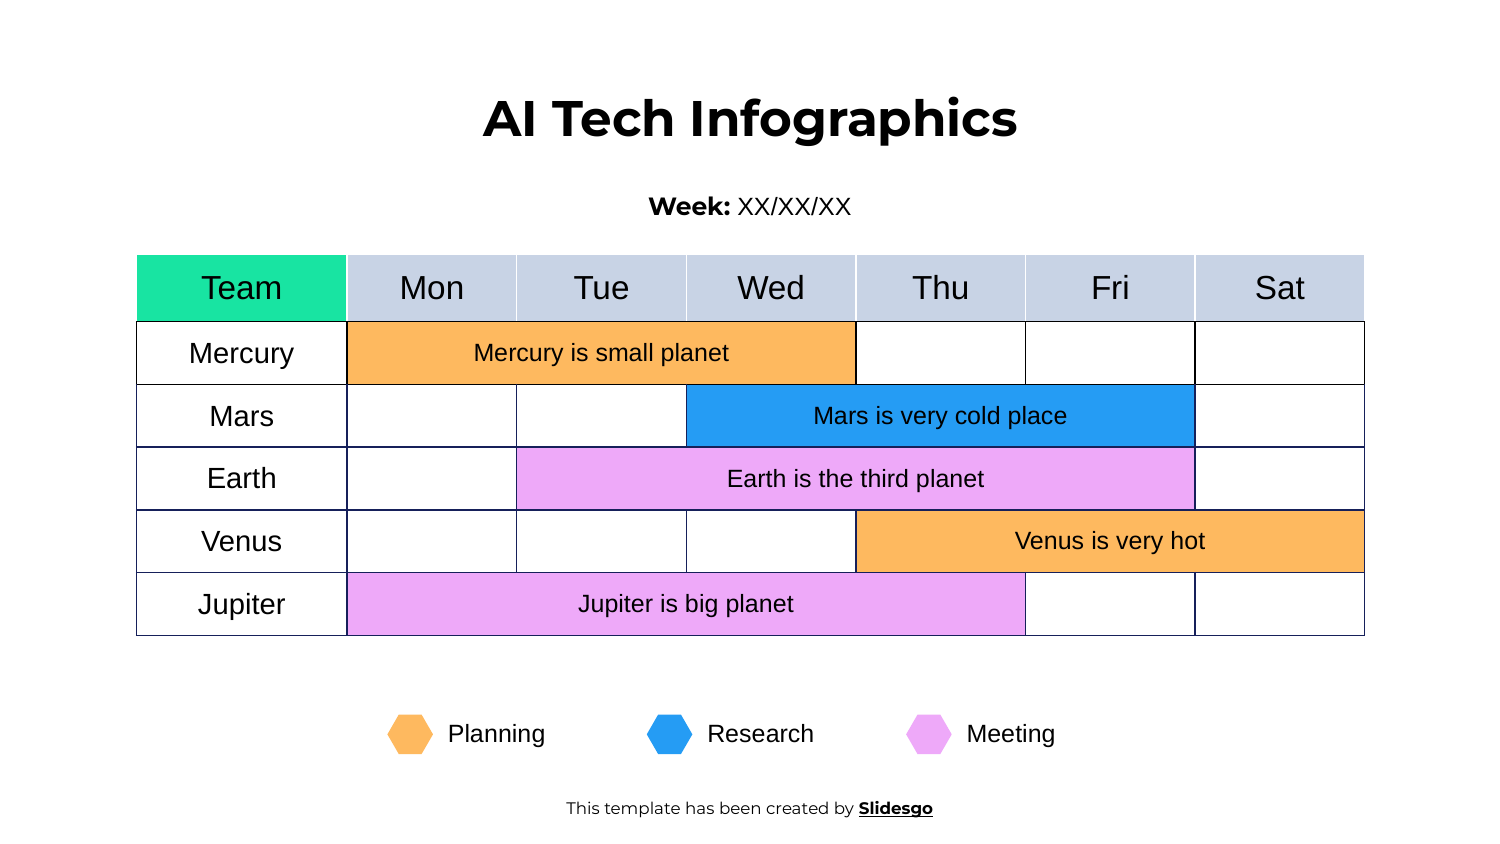

# AI Tech Infographics
Week: XX/XX/XX
| Team | Mon | Tue | Wed | Thu | Fri | Sat |
| --- | --- | --- | --- | --- | --- | --- |
| Mercury | Mercury is small planet |  |  |  |  |  |
| Mars |  |  | Mars is very cold place |  |  |  |
| Earth |  | Earth is the third planet |  |  |  |  |
| Venus |  |  |  | Venus is very hot |  |  |
| Jupiter | Jupiter is big planet |  |  |  |  |  |
Planning
Research
Meeting

This template has been created by Slidesgo